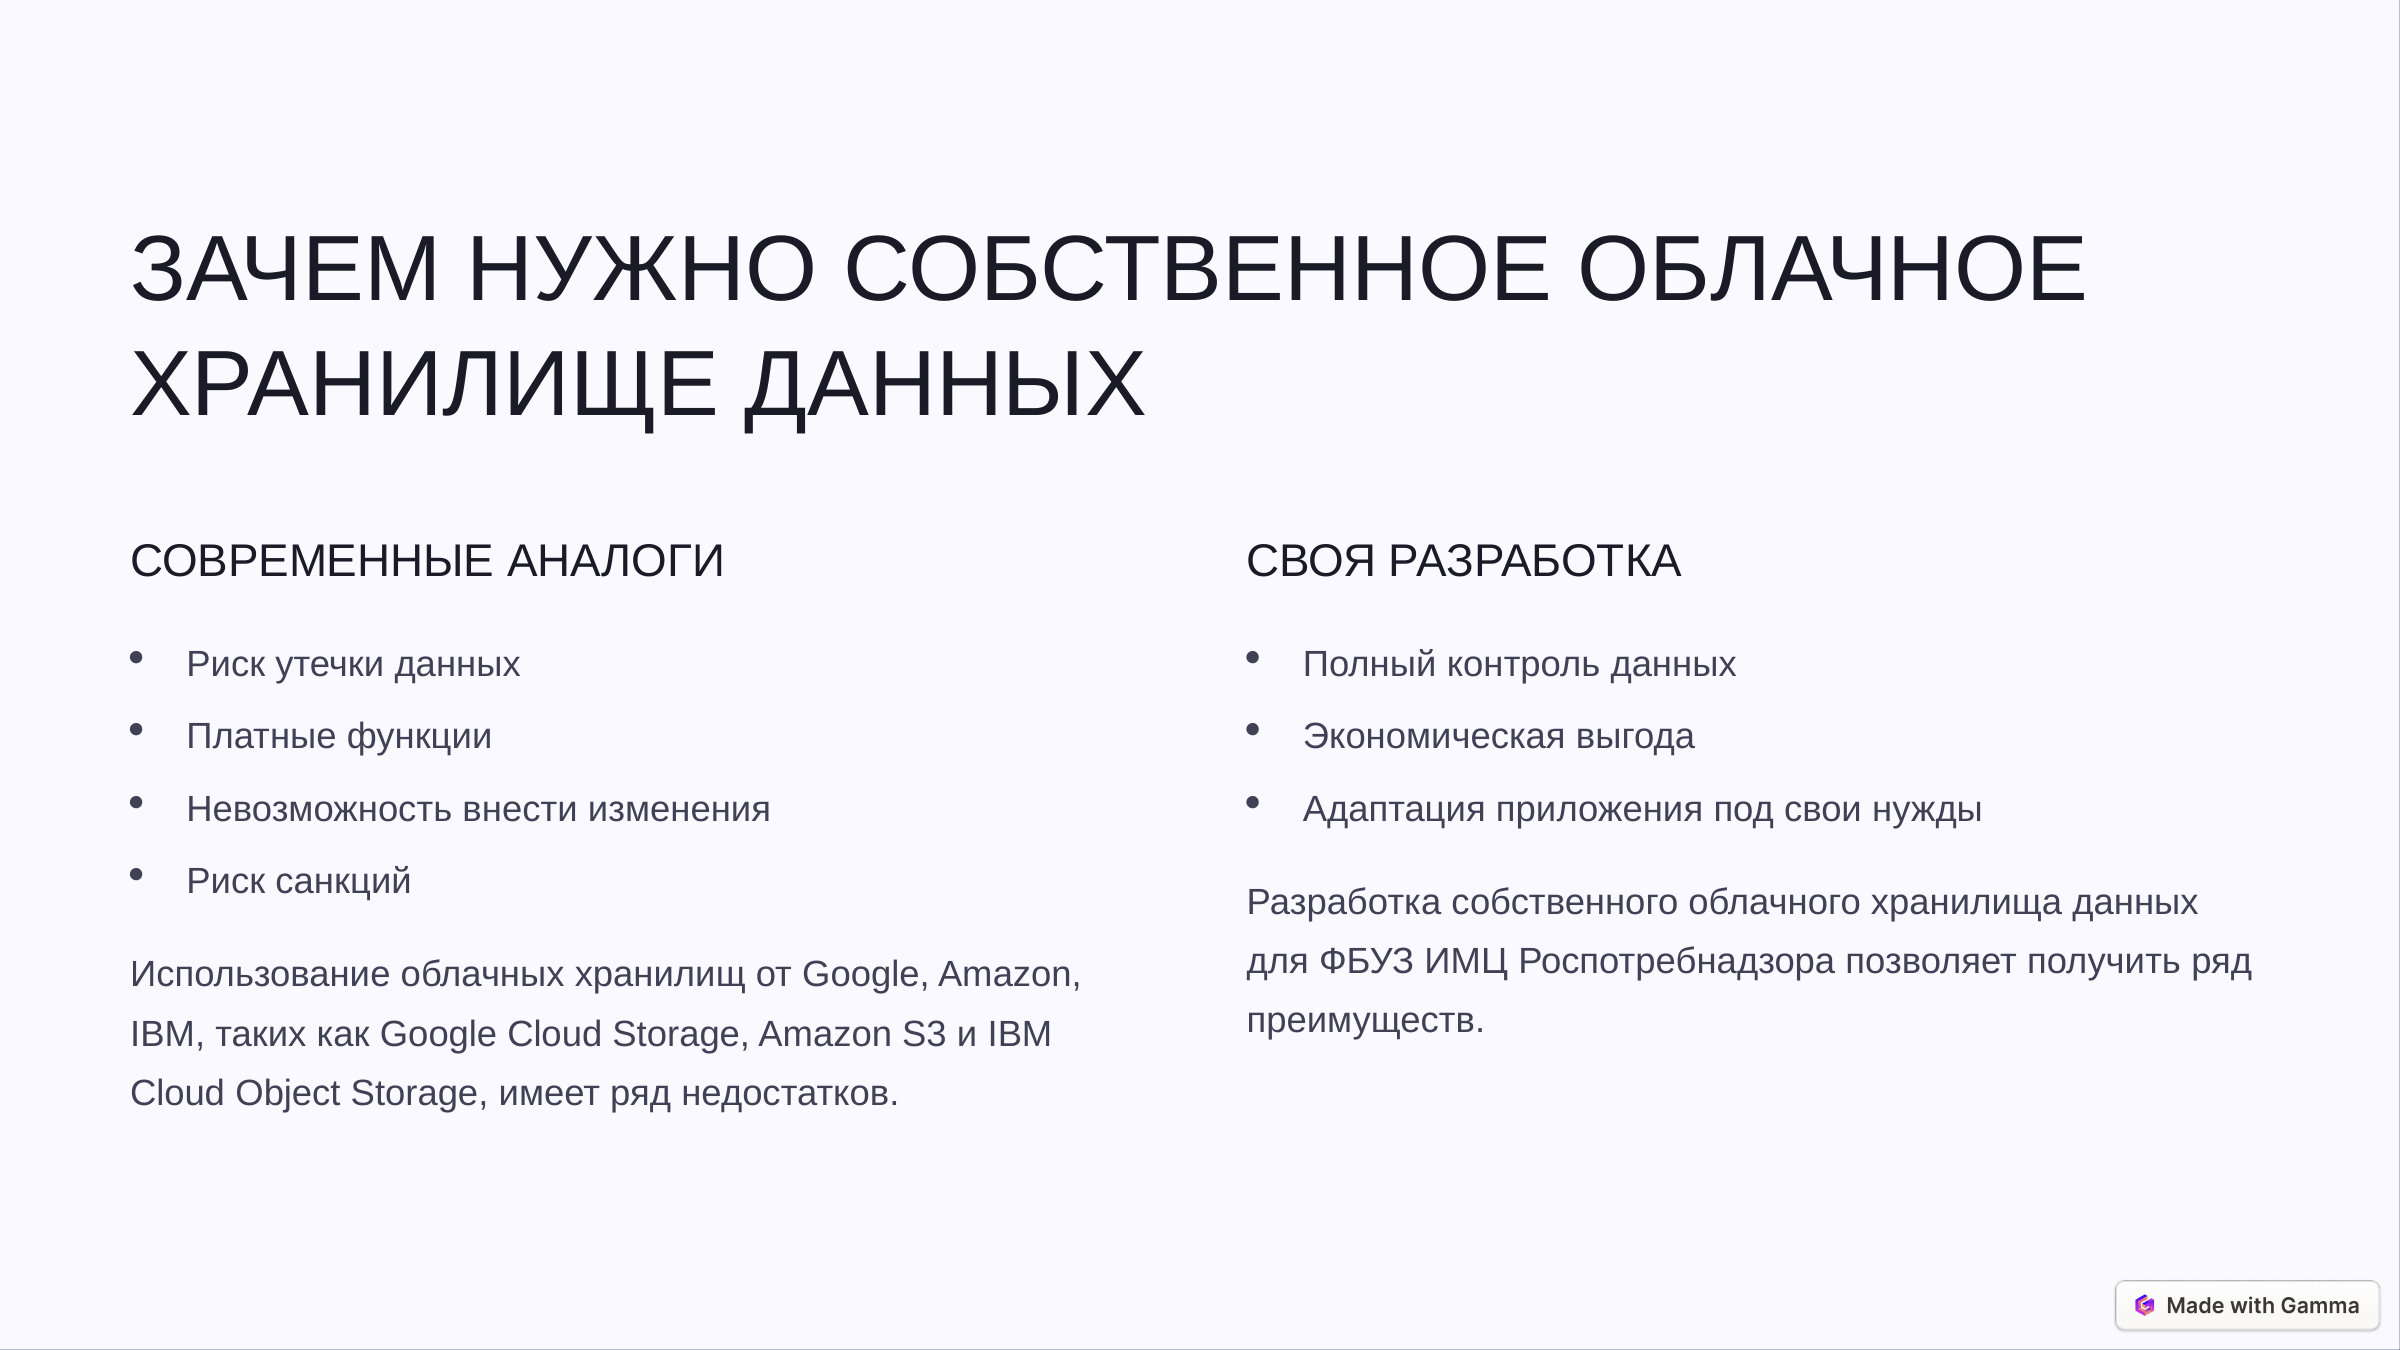

ЗАЧЕМ НУЖНО СОБСТВЕННОЕ ОБЛАЧНОЕ ХРАНИЛИЩЕ ДАННЫХ
СОВРЕМЕННЫЕ АНАЛОГИ
СВОЯ РАЗРАБОТКА
Риск утечки данных
Полный контроль данных
Платные функции
Экономическая выгода
Невозможность внести изменения
Адаптация приложения под свои нужды
Риск санкций
Разработка собственного облачного хранилища данных для ФБУЗ ИМЦ Роспотребнадзора позволяет получить ряд преимуществ.
Использование облачных хранилищ от Google, Amazon, IBM, таких как Google Cloud Storage, Amazon S3 и IBM Cloud Object Storage, имеет ряд недостатков.